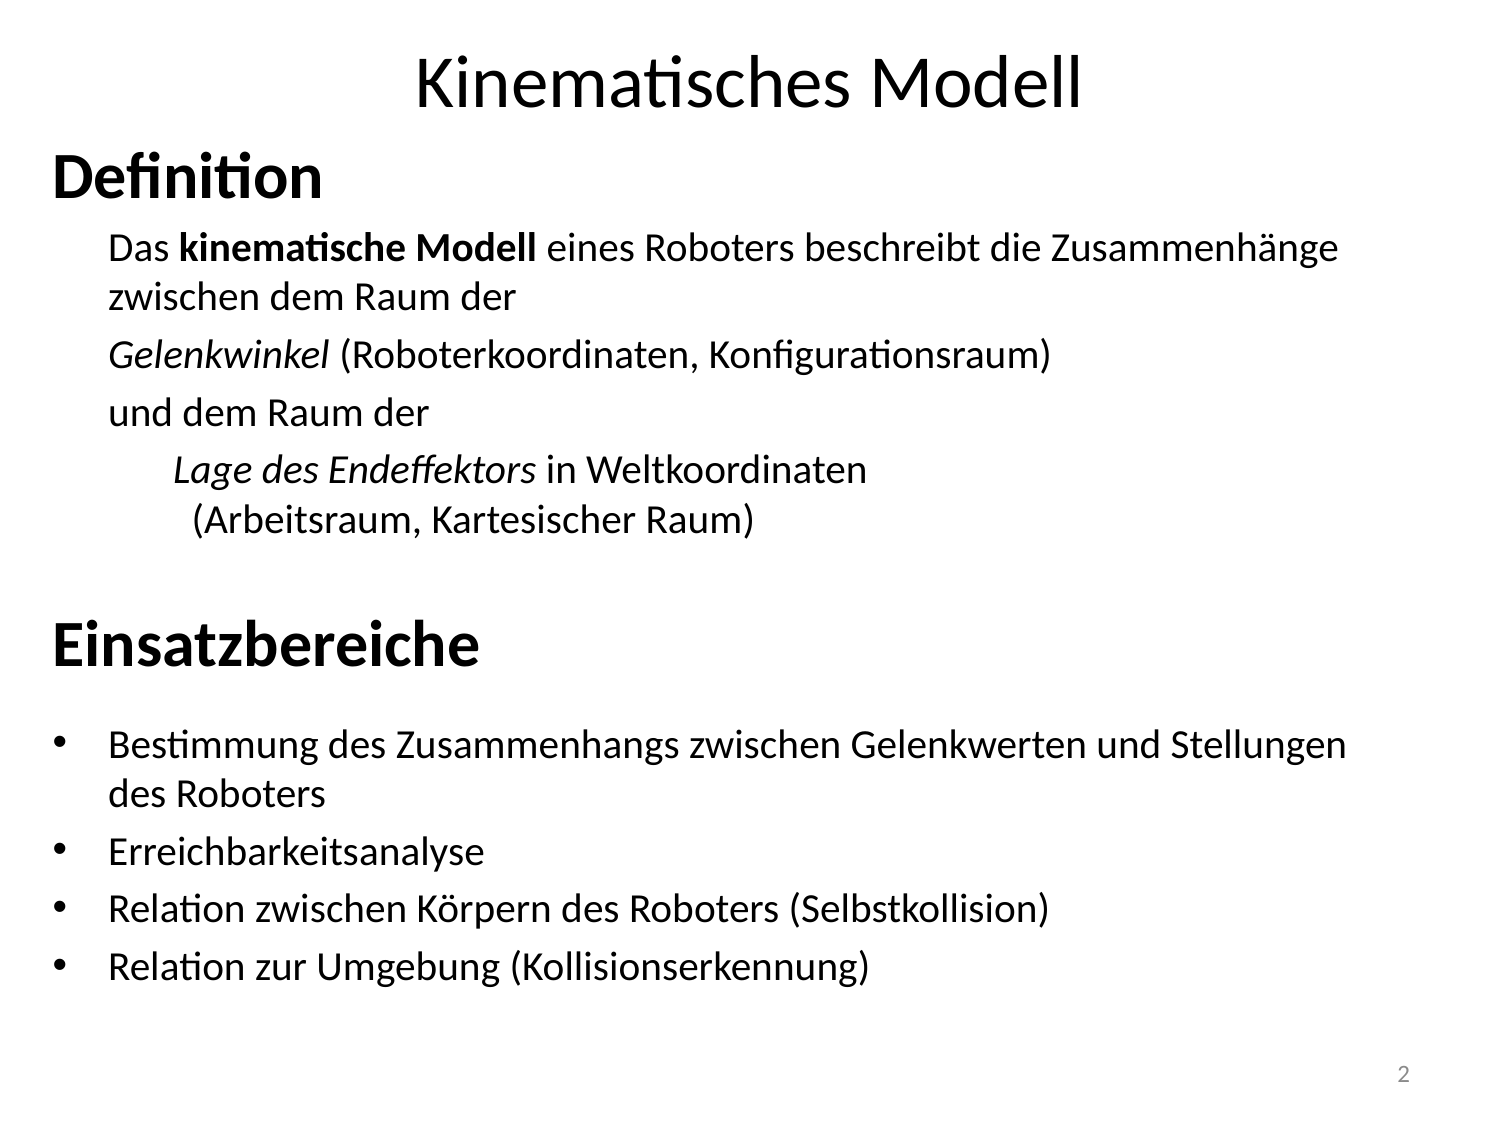

# Kinematisches Modell
Definition
	Das kinematische Modell eines Roboters beschreibt die Zusammenhänge zwischen dem Raum der
		Gelenkwinkel (Roboterkoordinaten, Konfigurationsraum)
	und dem Raum der
		Lage des Endeffektors in Weltkoordinaten
  (Arbeitsraum, Kartesischer Raum)

Einsatzbereiche

Bestimmung des Zusammenhangs zwischen Gelenkwerten und Stellungen des Roboters
Erreichbarkeitsanalyse
Relation zwischen Körpern des Roboters (Selbstkollision)
Relation zur Umgebung (Kollisionserkennung)

2